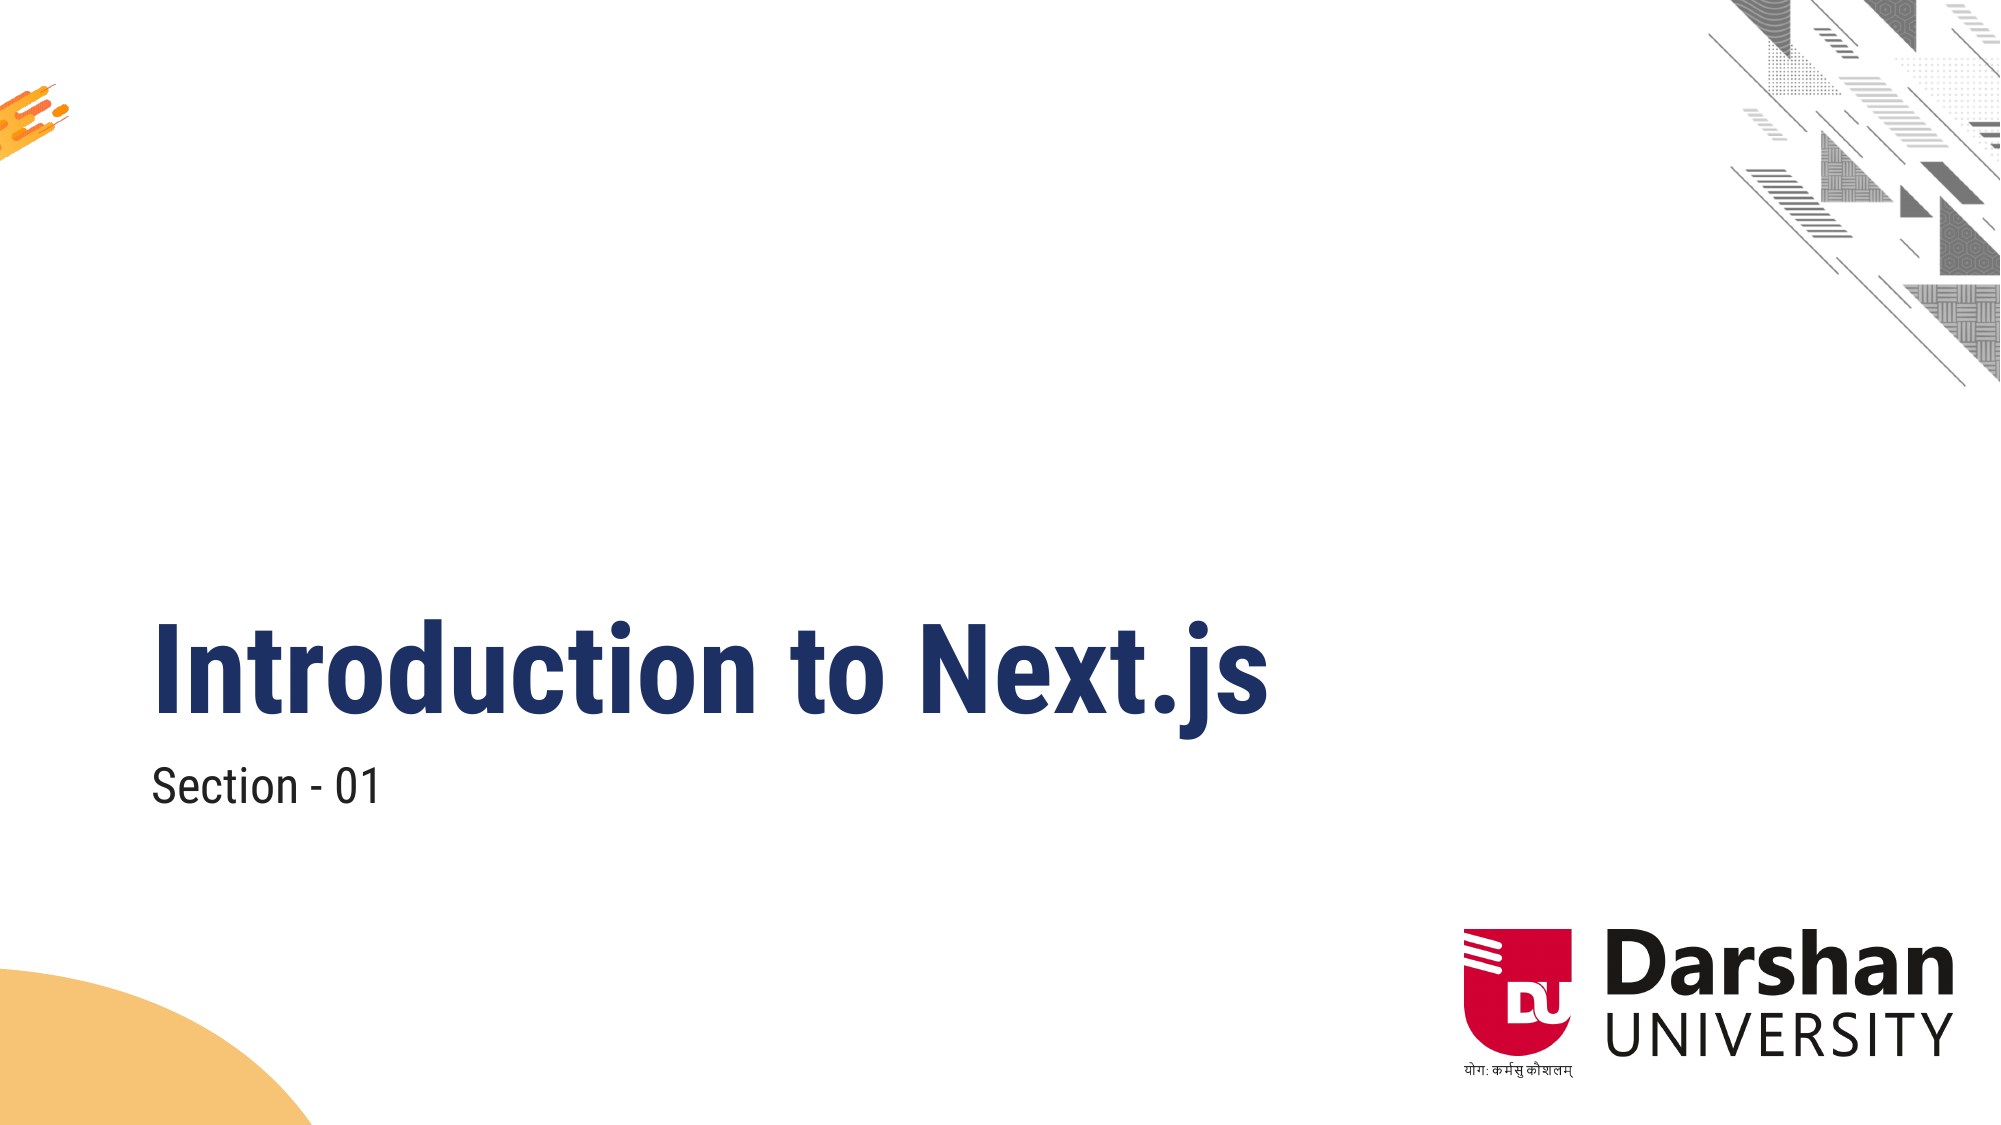

# Introduction to Next.js
Section - 01